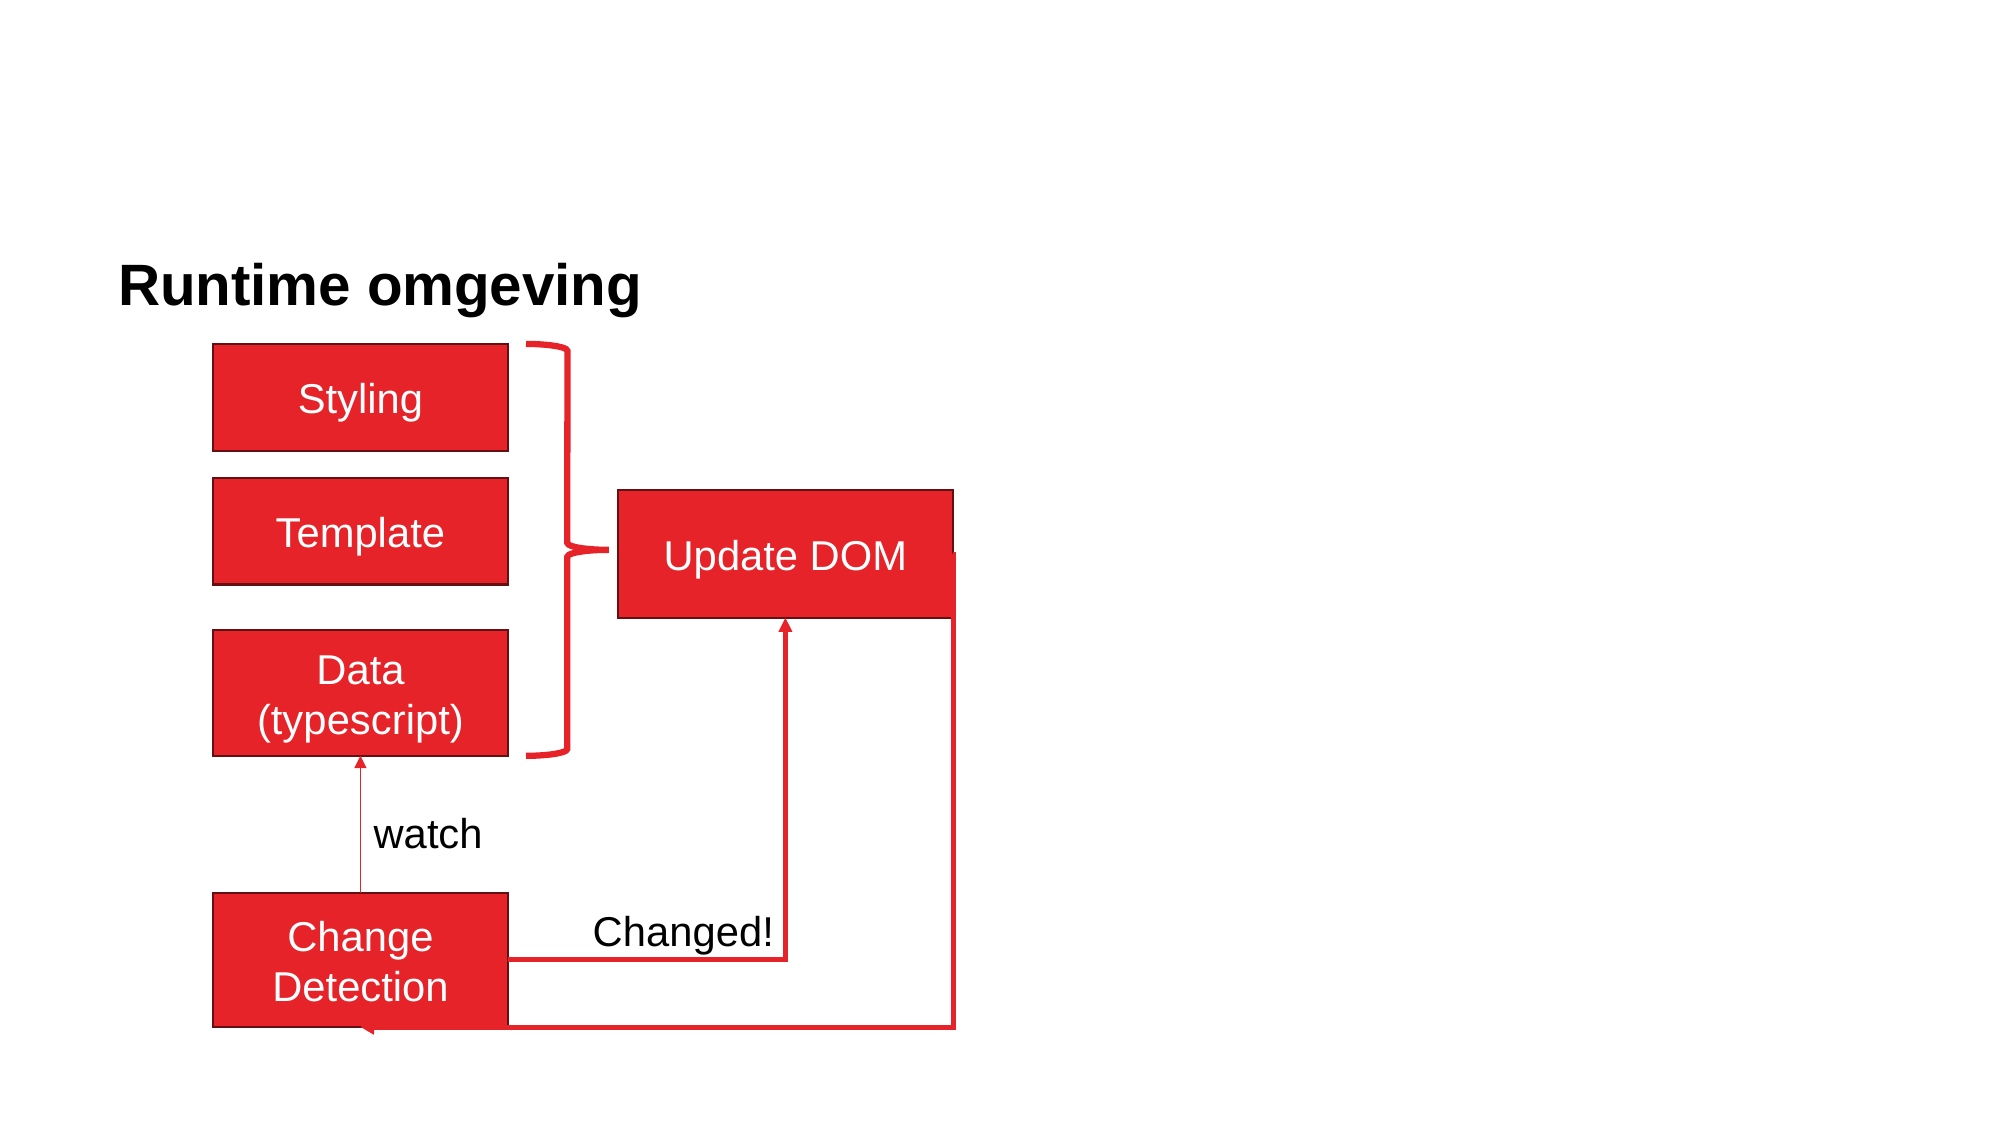

# Runtime omgeving
Styling

Template
Update DOM
Data
(typescript)
watch
Change Detection
Changed!